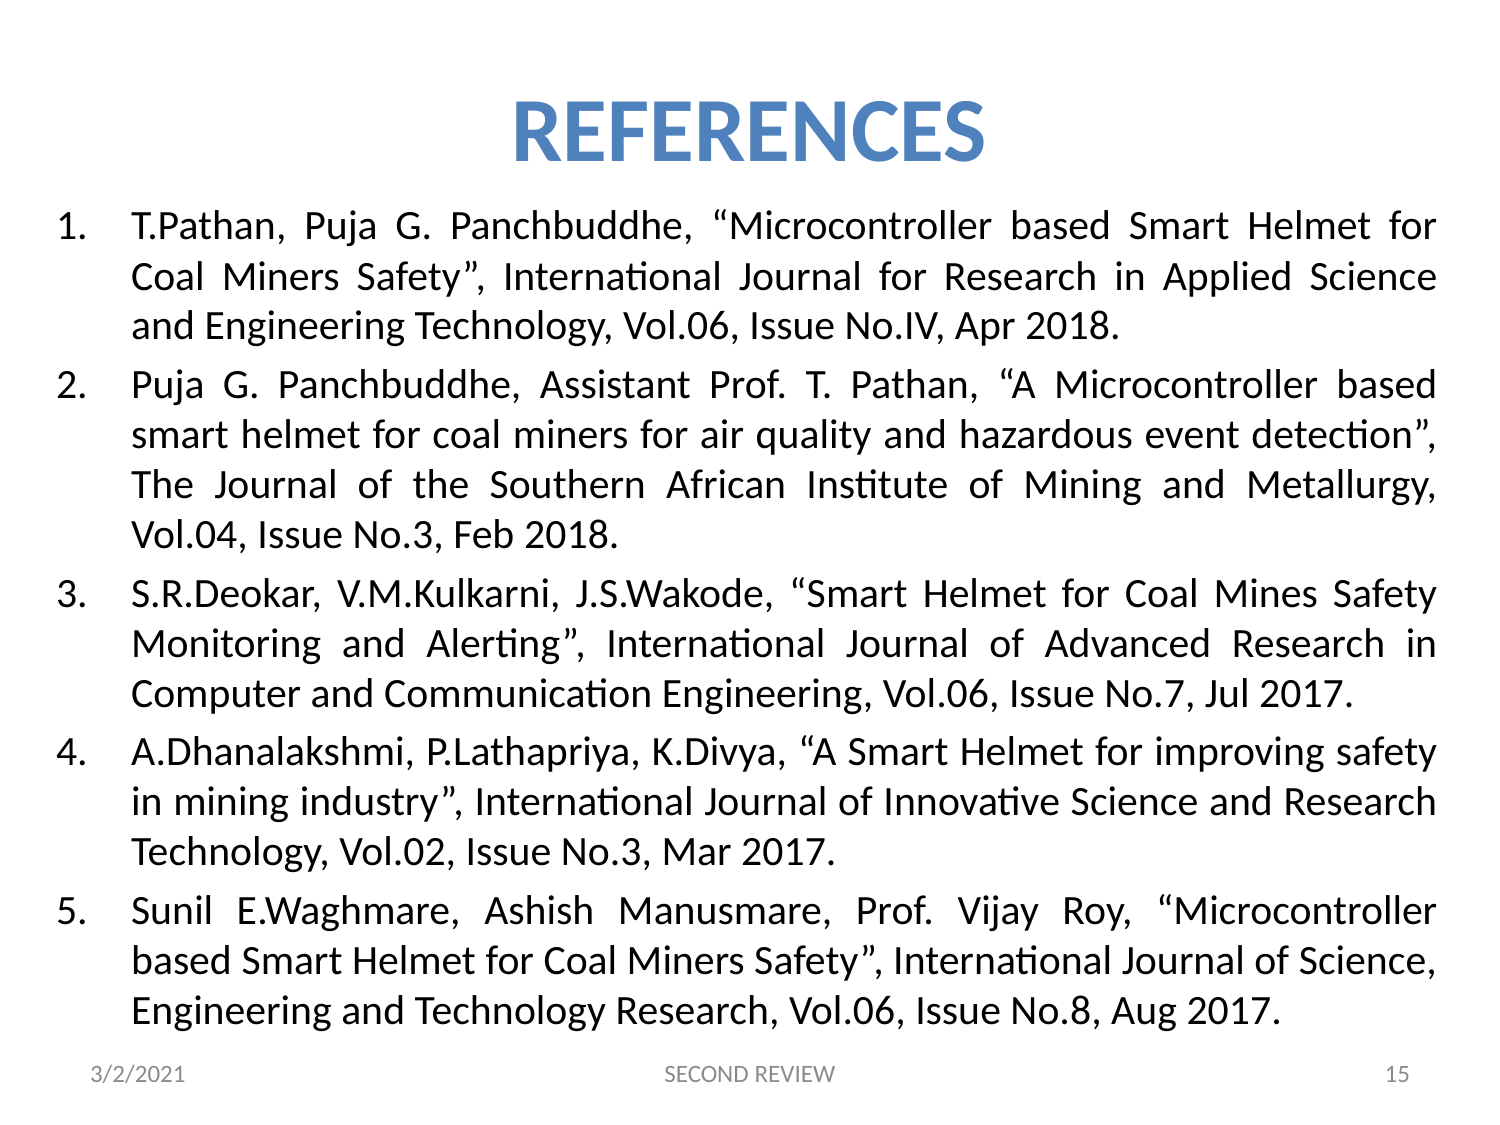

# REFERENCES
T.Pathan, Puja G. Panchbuddhe, “Microcontroller based Smart Helmet for Coal Miners Safety”, International Journal for Research in Applied Science and Engineering Technology, Vol.06, Issue No.IV, Apr 2018.
Puja G. Panchbuddhe, Assistant Prof. T. Pathan, “A Microcontroller based smart helmet for coal miners for air quality and hazardous event detection”, The Journal of the Southern African Institute of Mining and Metallurgy, Vol.04, Issue No.3, Feb 2018.
S.R.Deokar, V.M.Kulkarni, J.S.Wakode, “Smart Helmet for Coal Mines Safety Monitoring and Alerting”, International Journal of Advanced Research in Computer and Communication Engineering, Vol.06, Issue No.7, Jul 2017.
A.Dhanalakshmi, P.Lathapriya, K.Divya, “A Smart Helmet for improving safety in mining industry”, International Journal of Innovative Science and Research Technology, Vol.02, Issue No.3, Mar 2017.
Sunil E.Waghmare, Ashish Manusmare, Prof. Vijay Roy, “Microcontroller based Smart Helmet for Coal Miners Safety”, International Journal of Science, Engineering and Technology Research, Vol.06, Issue No.8, Aug 2017.
3/2/2021
SECOND REVIEW
15